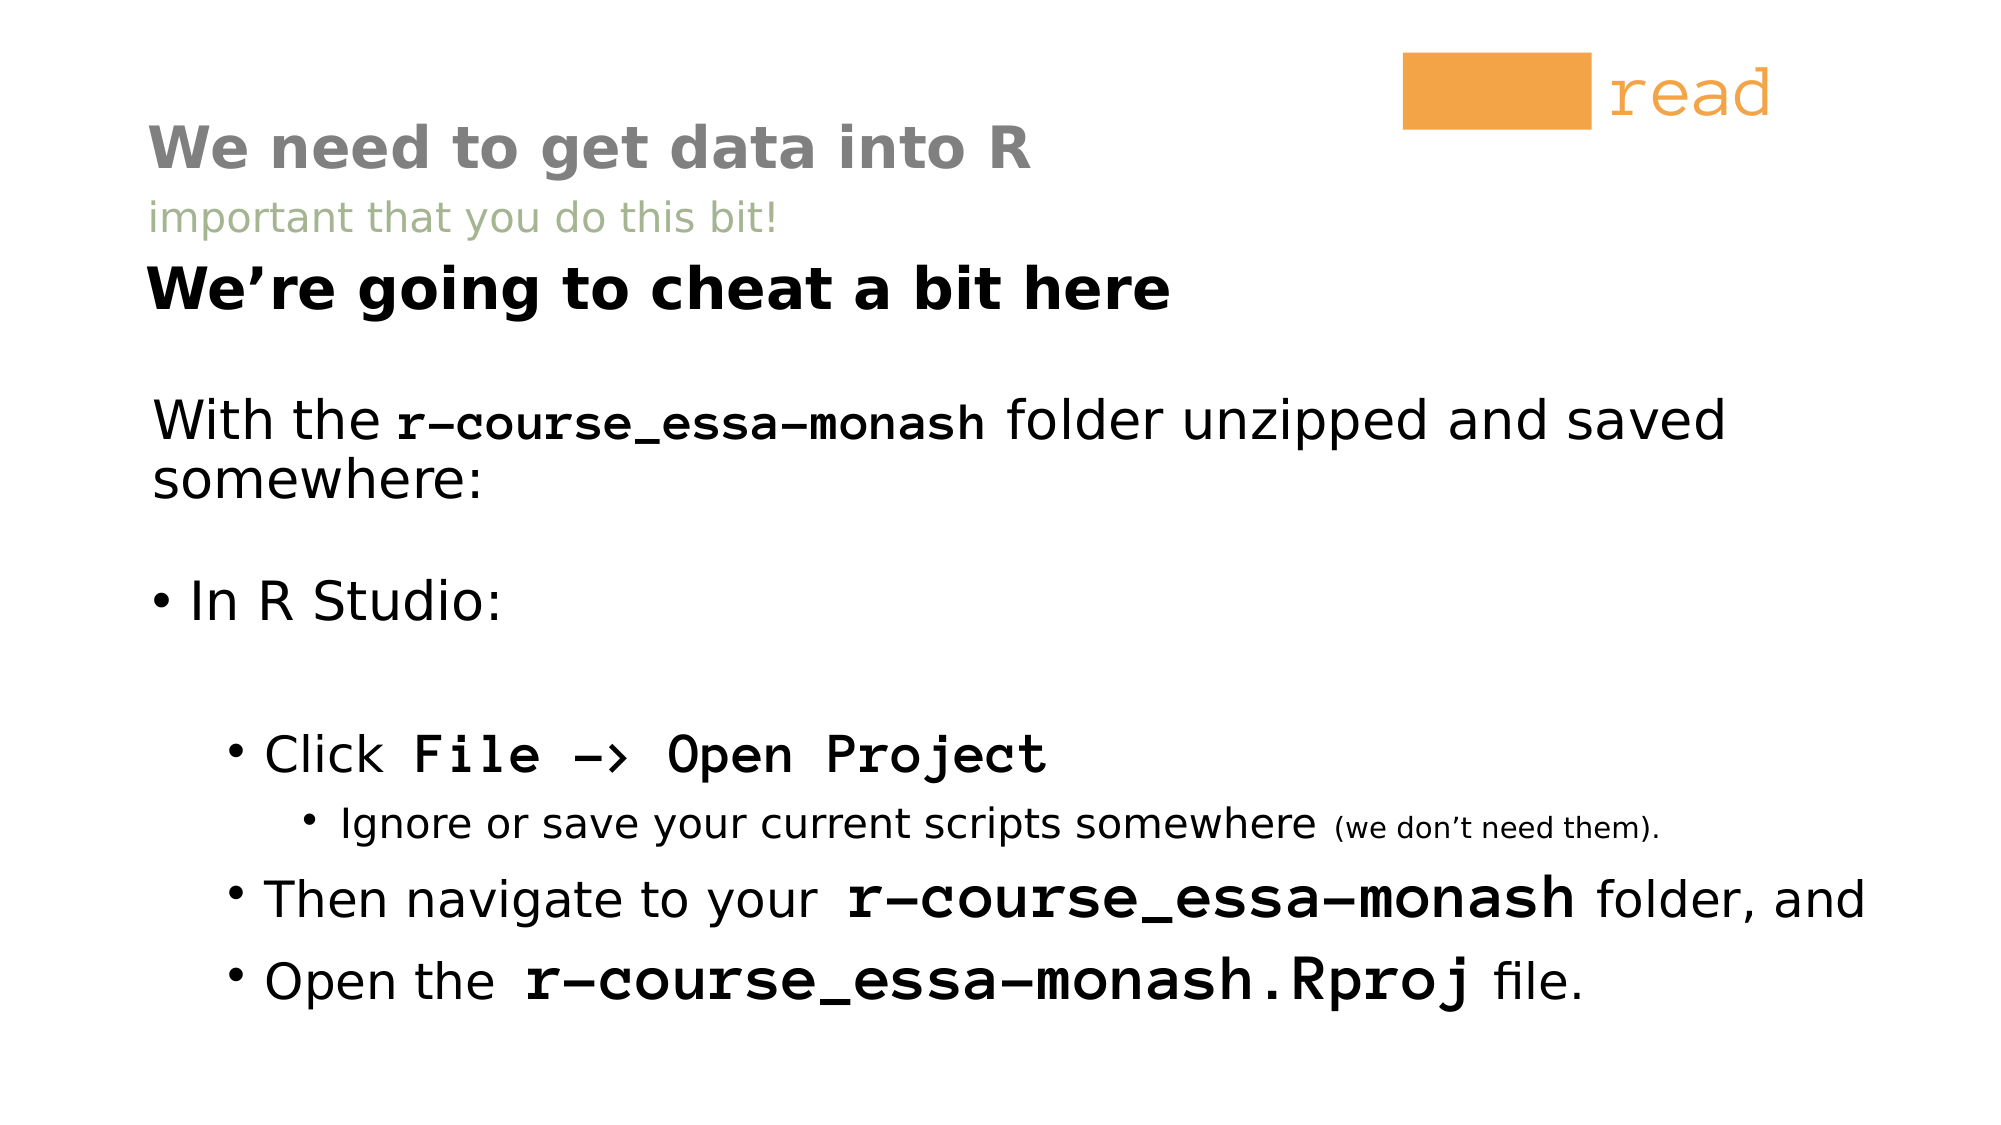

read

We need to get data into R
important that you do this bit!
We’re going to cheat a bit here
With the r-course_essa-monash folder unzipped and saved somewhere:

In R Studio:

Click  File -> Open Project
Ignore or save your current scripts somewhere (we don’t need them).
Then navigate to your  r-course_essa-monash folder, and
Open the  r-course_essa-monash.Rproj file.